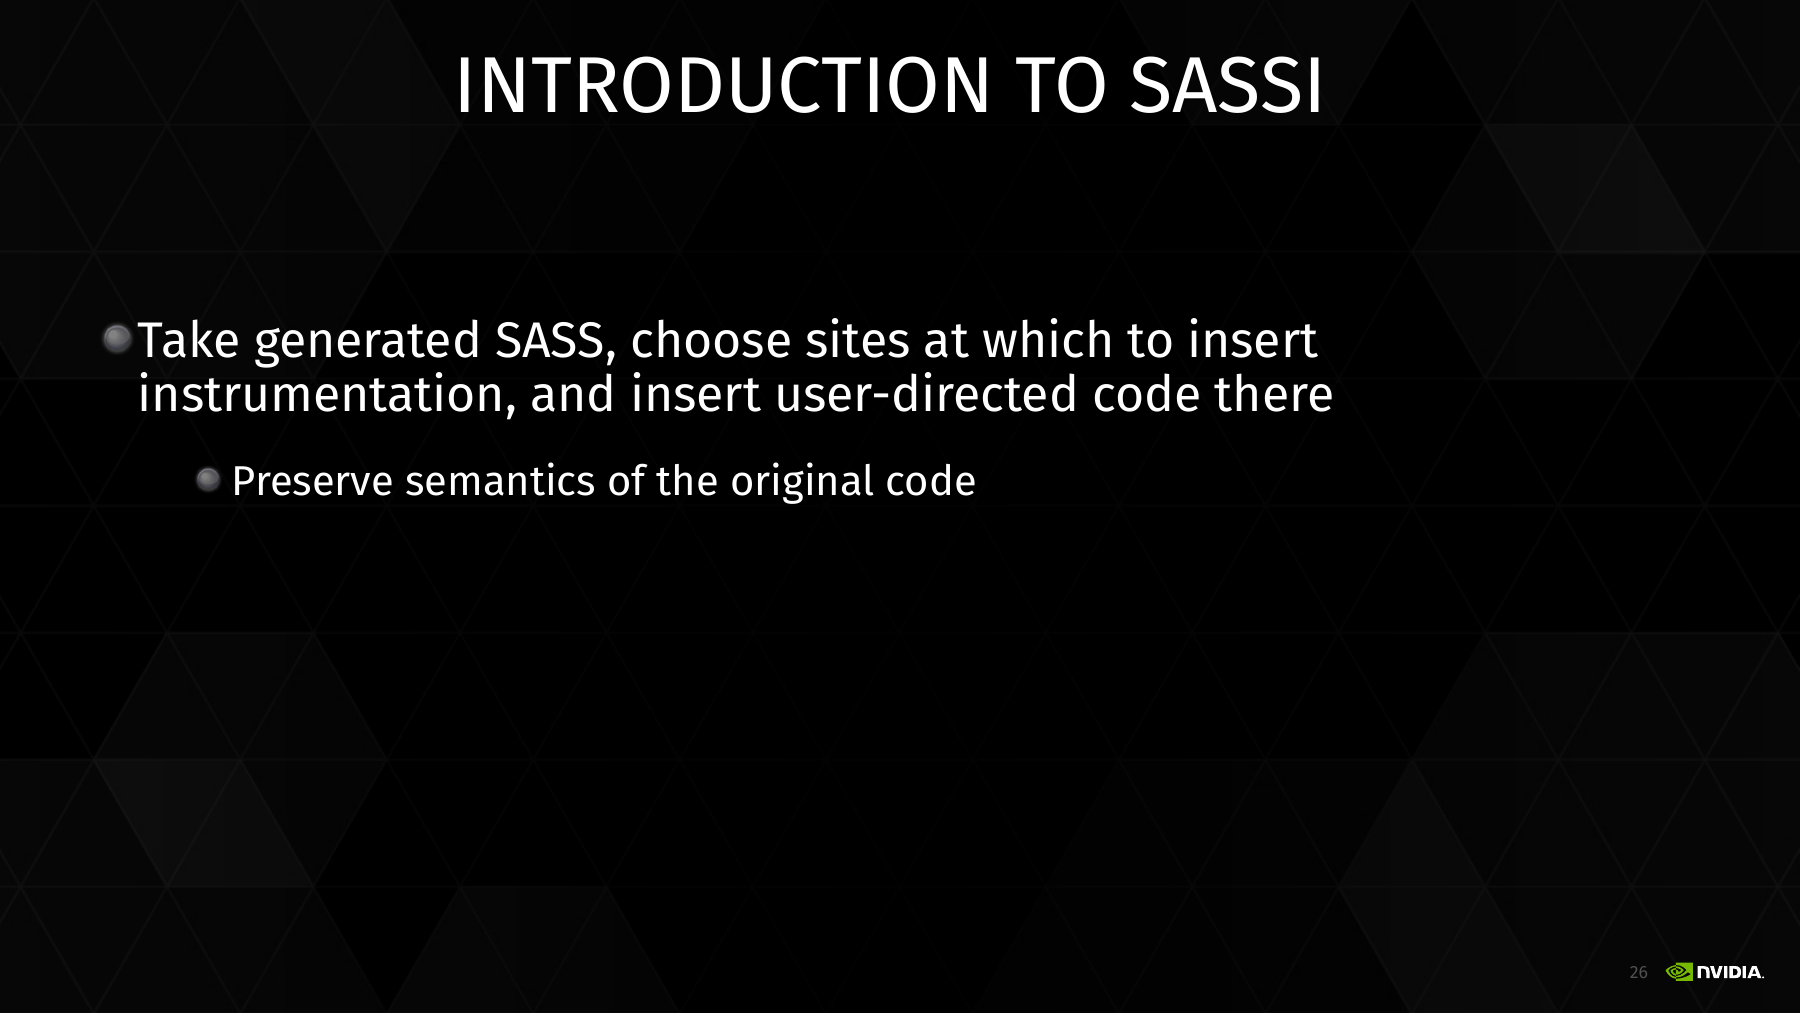

# Introduction to sassi
Take generated SASS, choose sites at which to insert instrumentation, and insert user-directed code there
Preserve semantics of the original code